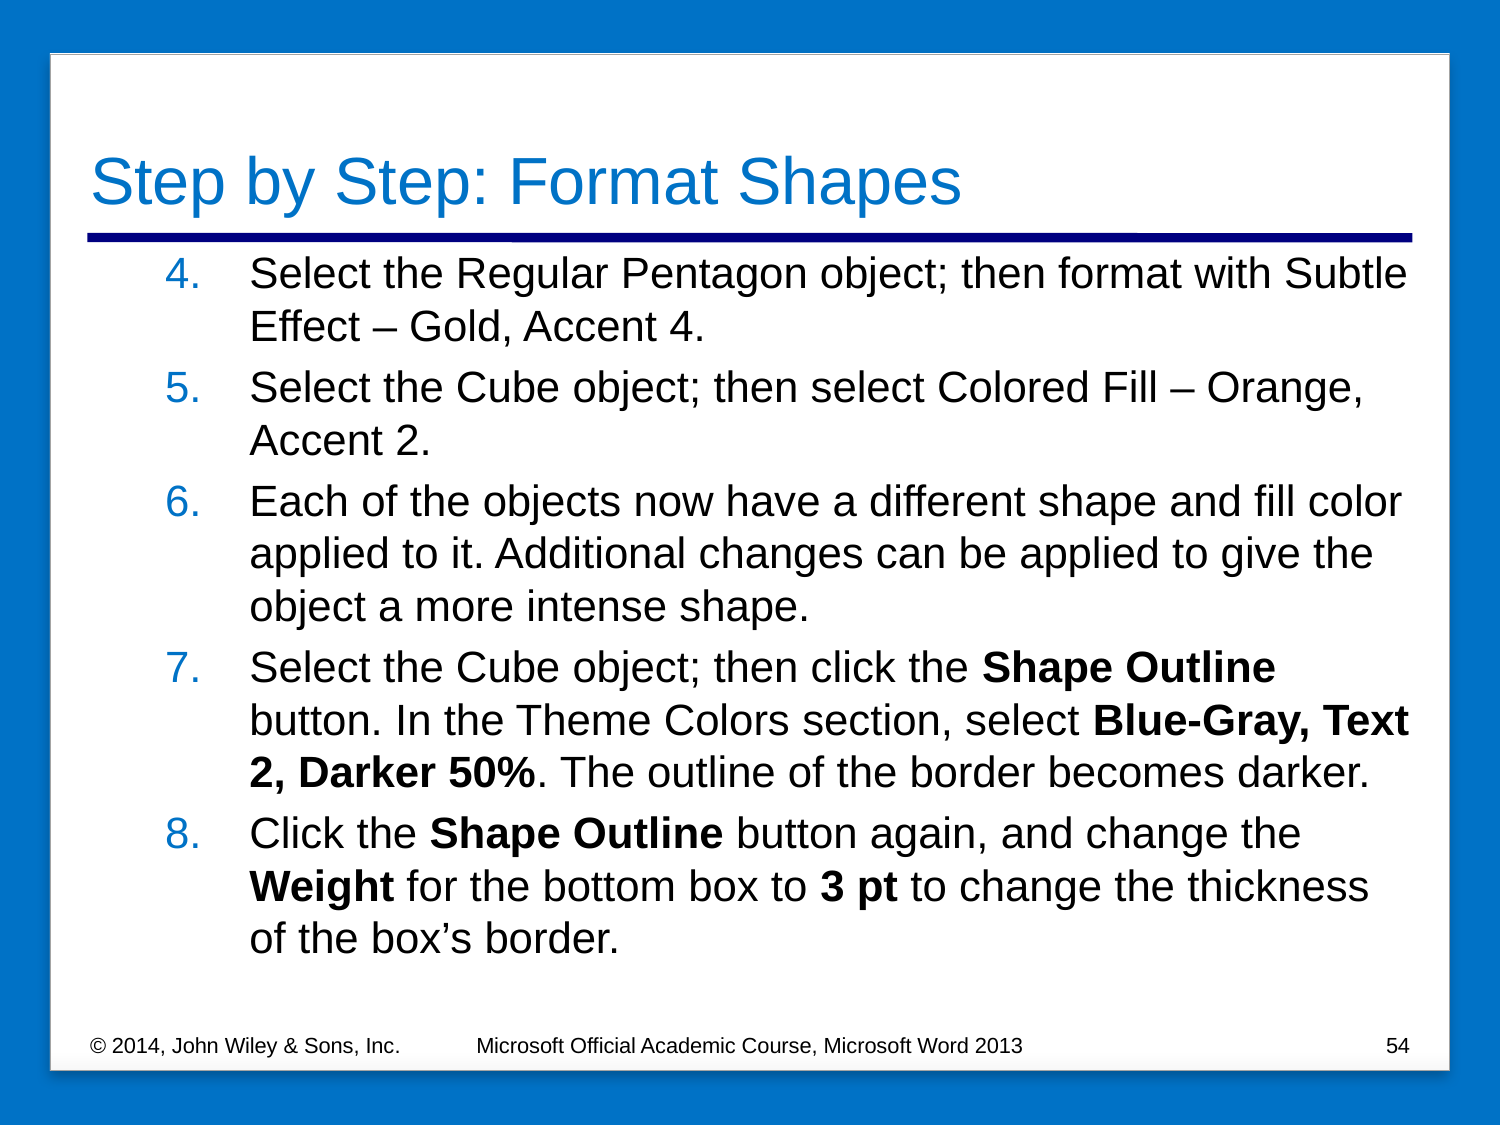

# Step by Step: Format Shapes
Select the Regular Pentagon object; then format with Subtle Effect – Gold, Accent 4.
Select the Cube object; then select Colored Fill – Orange, Accent 2.
Each of the objects now have a different shape and fill color applied to it. Additional changes can be applied to give the object a more intense shape.
Select the Cube object; then click the Shape Outline button. In the Theme Colors section, select Blue-Gray, Text 2, Darker 50%. The outline of the border becomes darker.
Click the Shape Outline button again, and change the Weight for the bottom box to 3 pt to change the thickness of the box’s border.

© 2014, John Wiley & Sons, Inc.
Microsoft Official Academic Course, Microsoft Word 2013
54